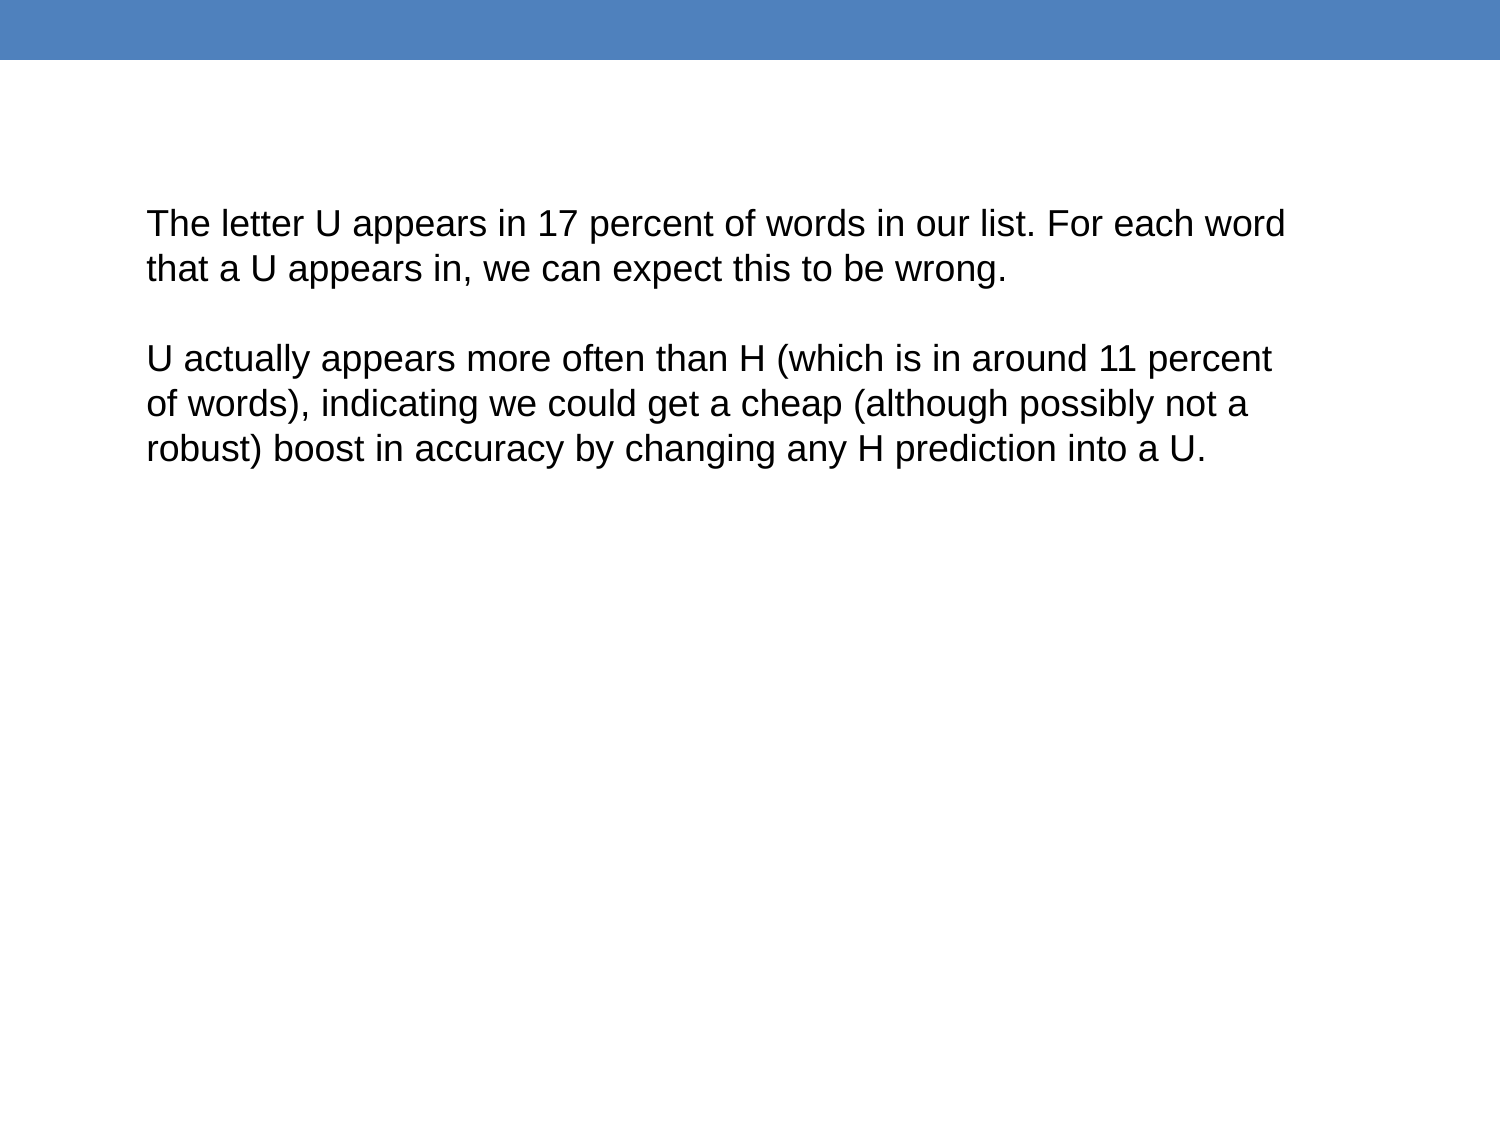

The letter U appears in 17 percent of words in our list. For each word that a U appears in, we can expect this to be wrong.

U actually appears more often than H (which is in around 11 percent of words), indicating we could get a cheap (although possibly not a robust) boost in accuracy by changing any H prediction into a U.